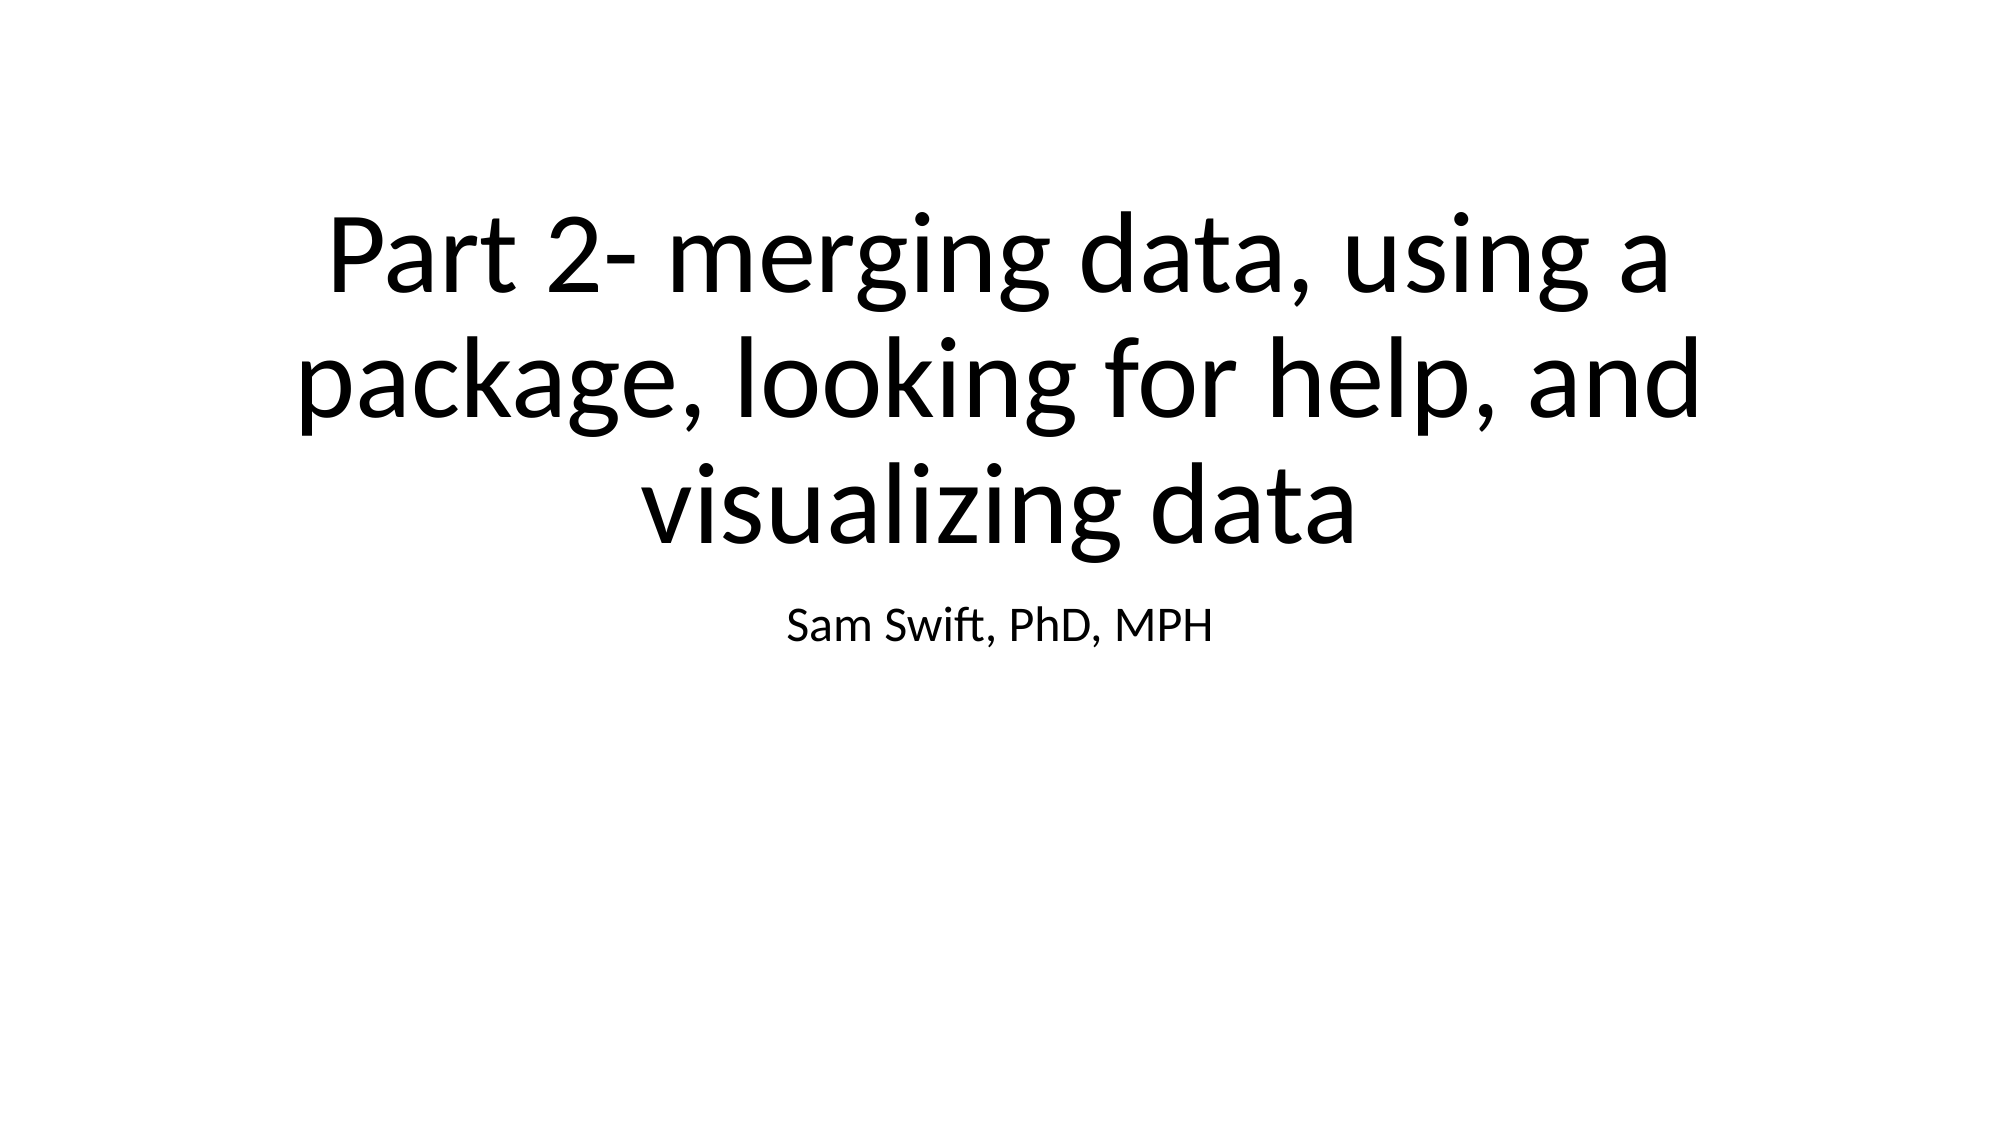

# Part 2- merging data, using a package, looking for help, and visualizing data
Sam Swift, PhD, MPH